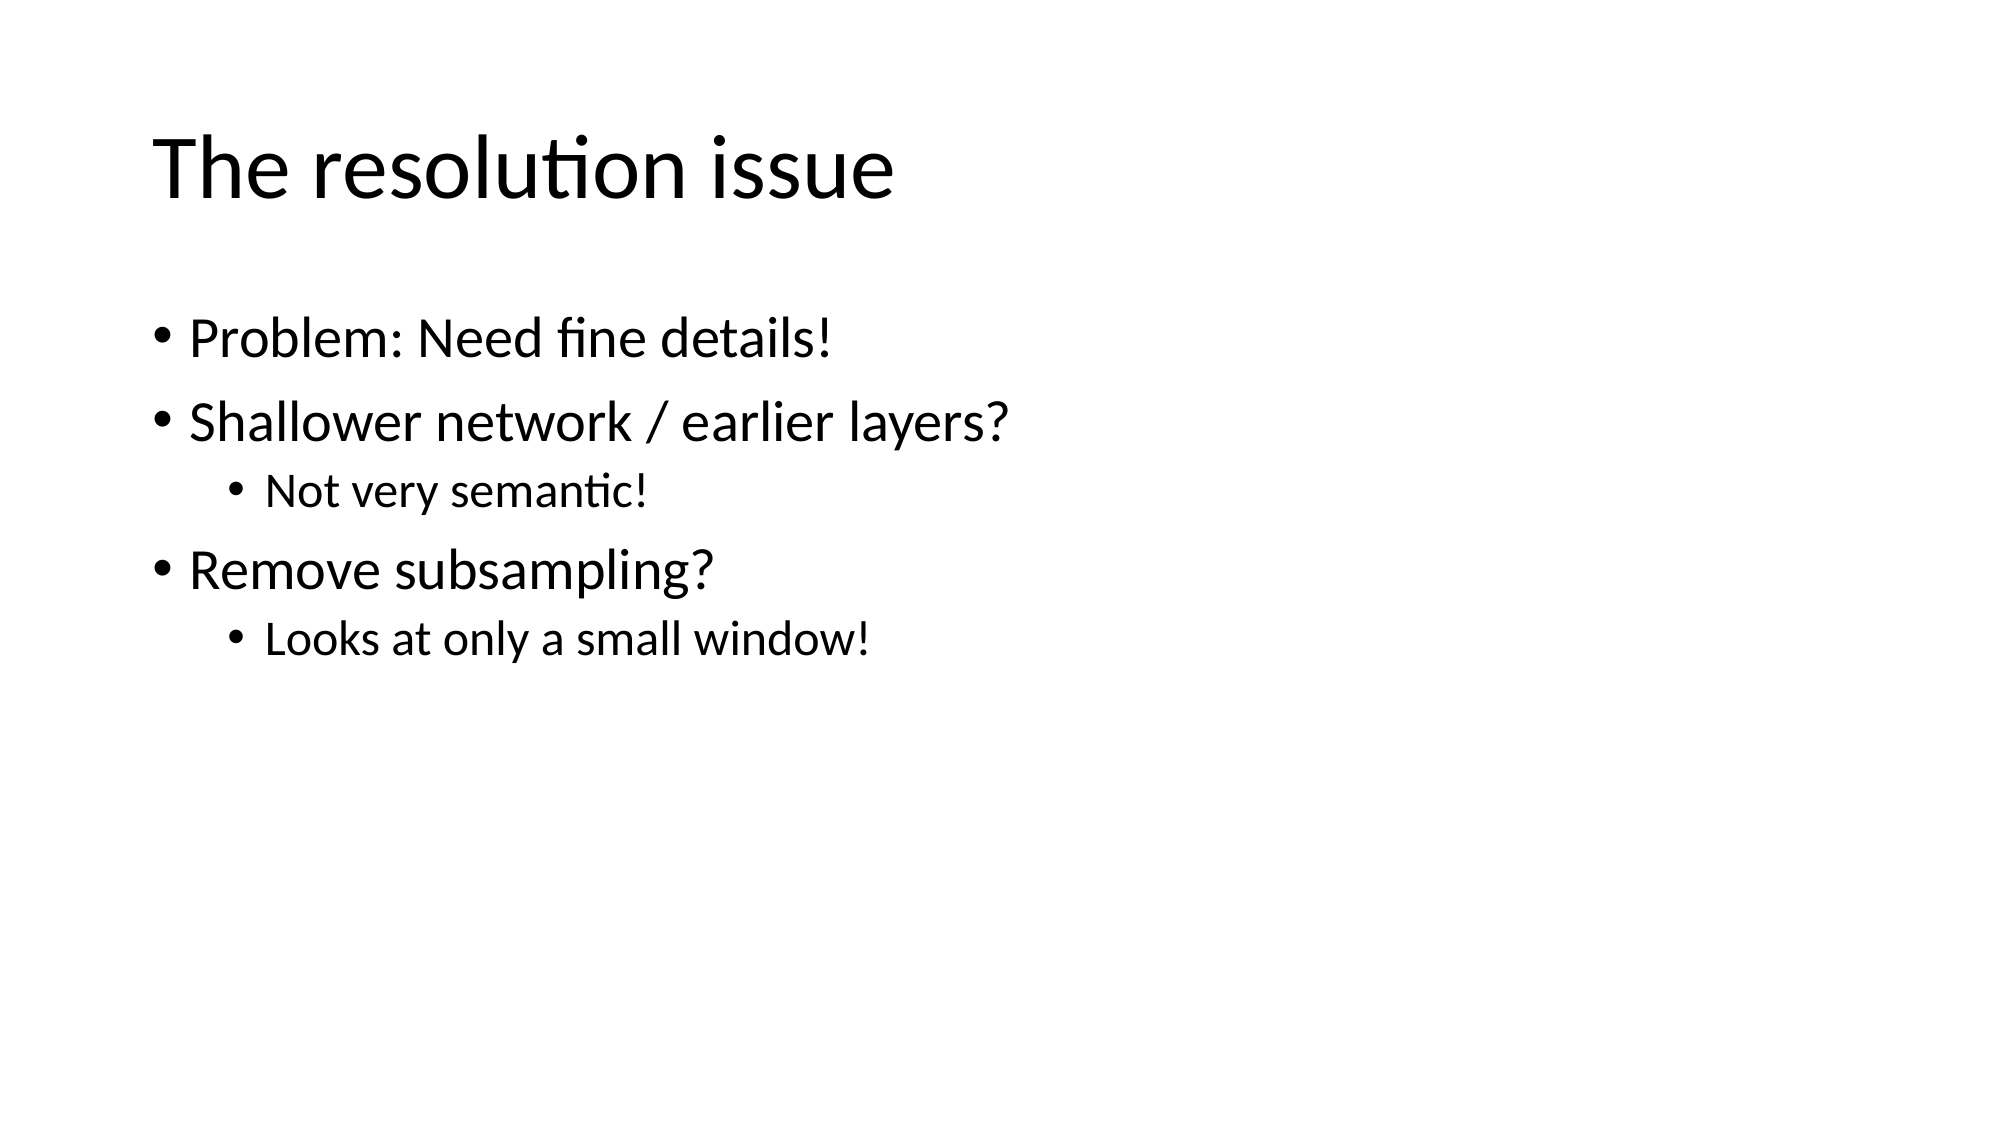

# The resolution issue
Problem: Need fine details!
Shallower network / earlier layers?
Not very semantic!
Remove subsampling?
Looks at only a small window!